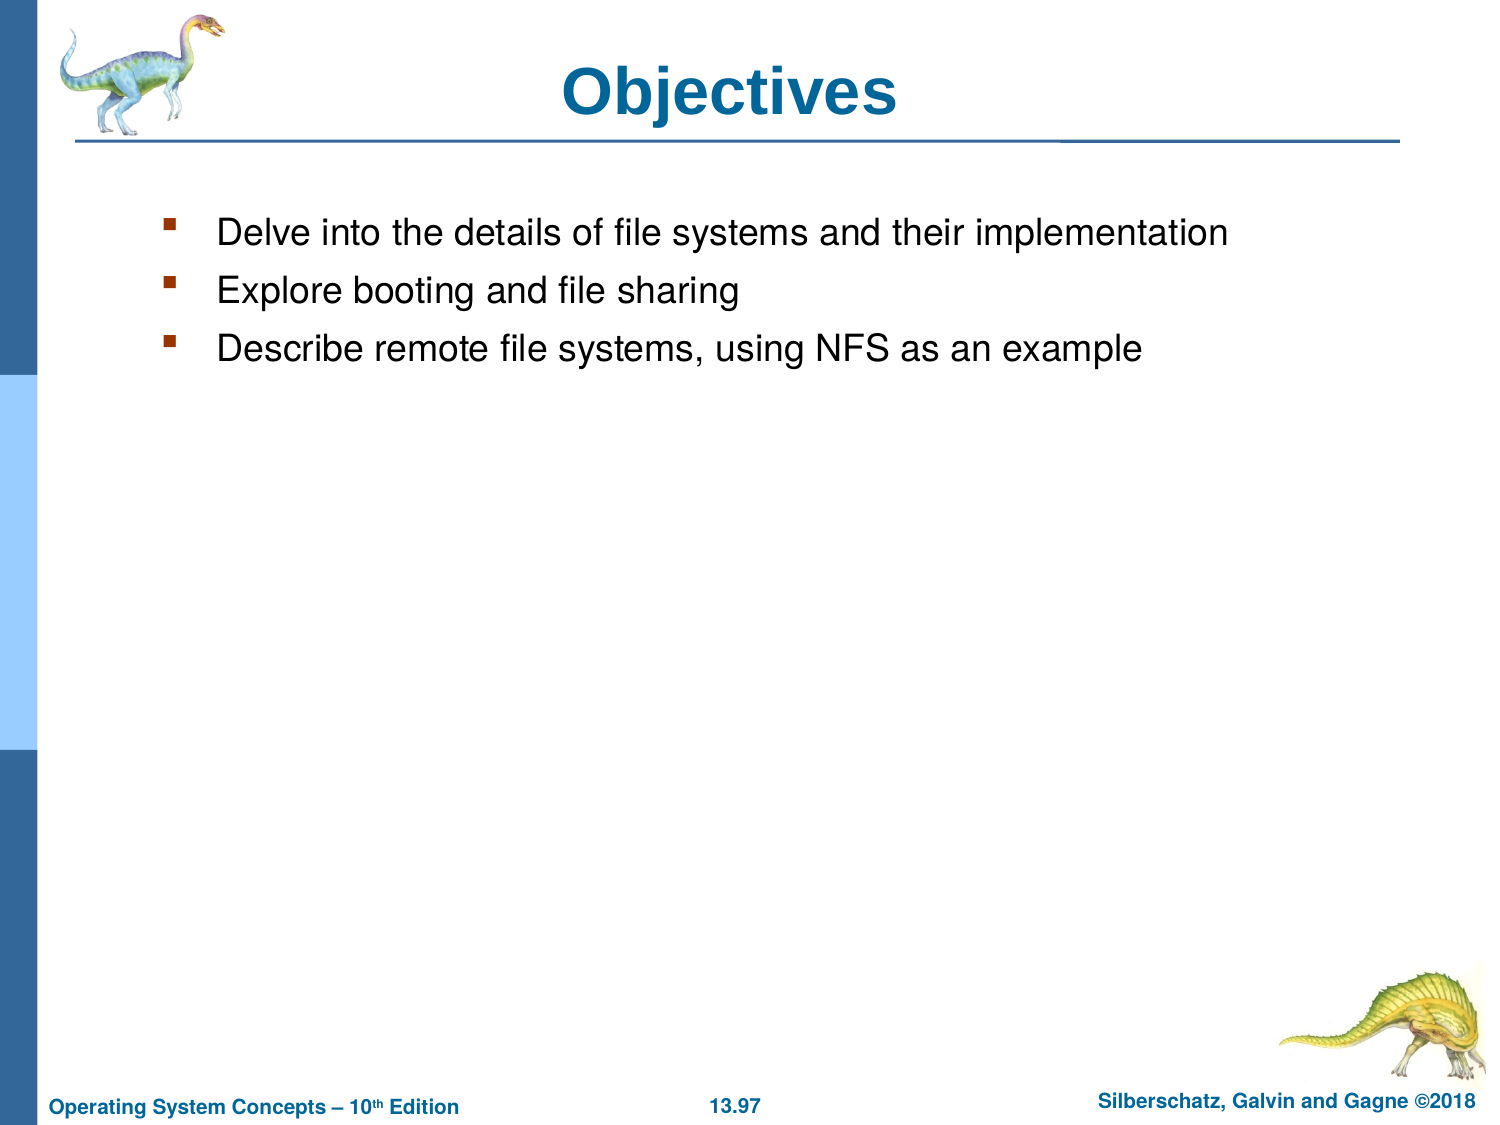

# Objectives
Delve into the details of file systems and their implementation
Explore booting and file sharing
Describe remote file systems, using NFS as an example